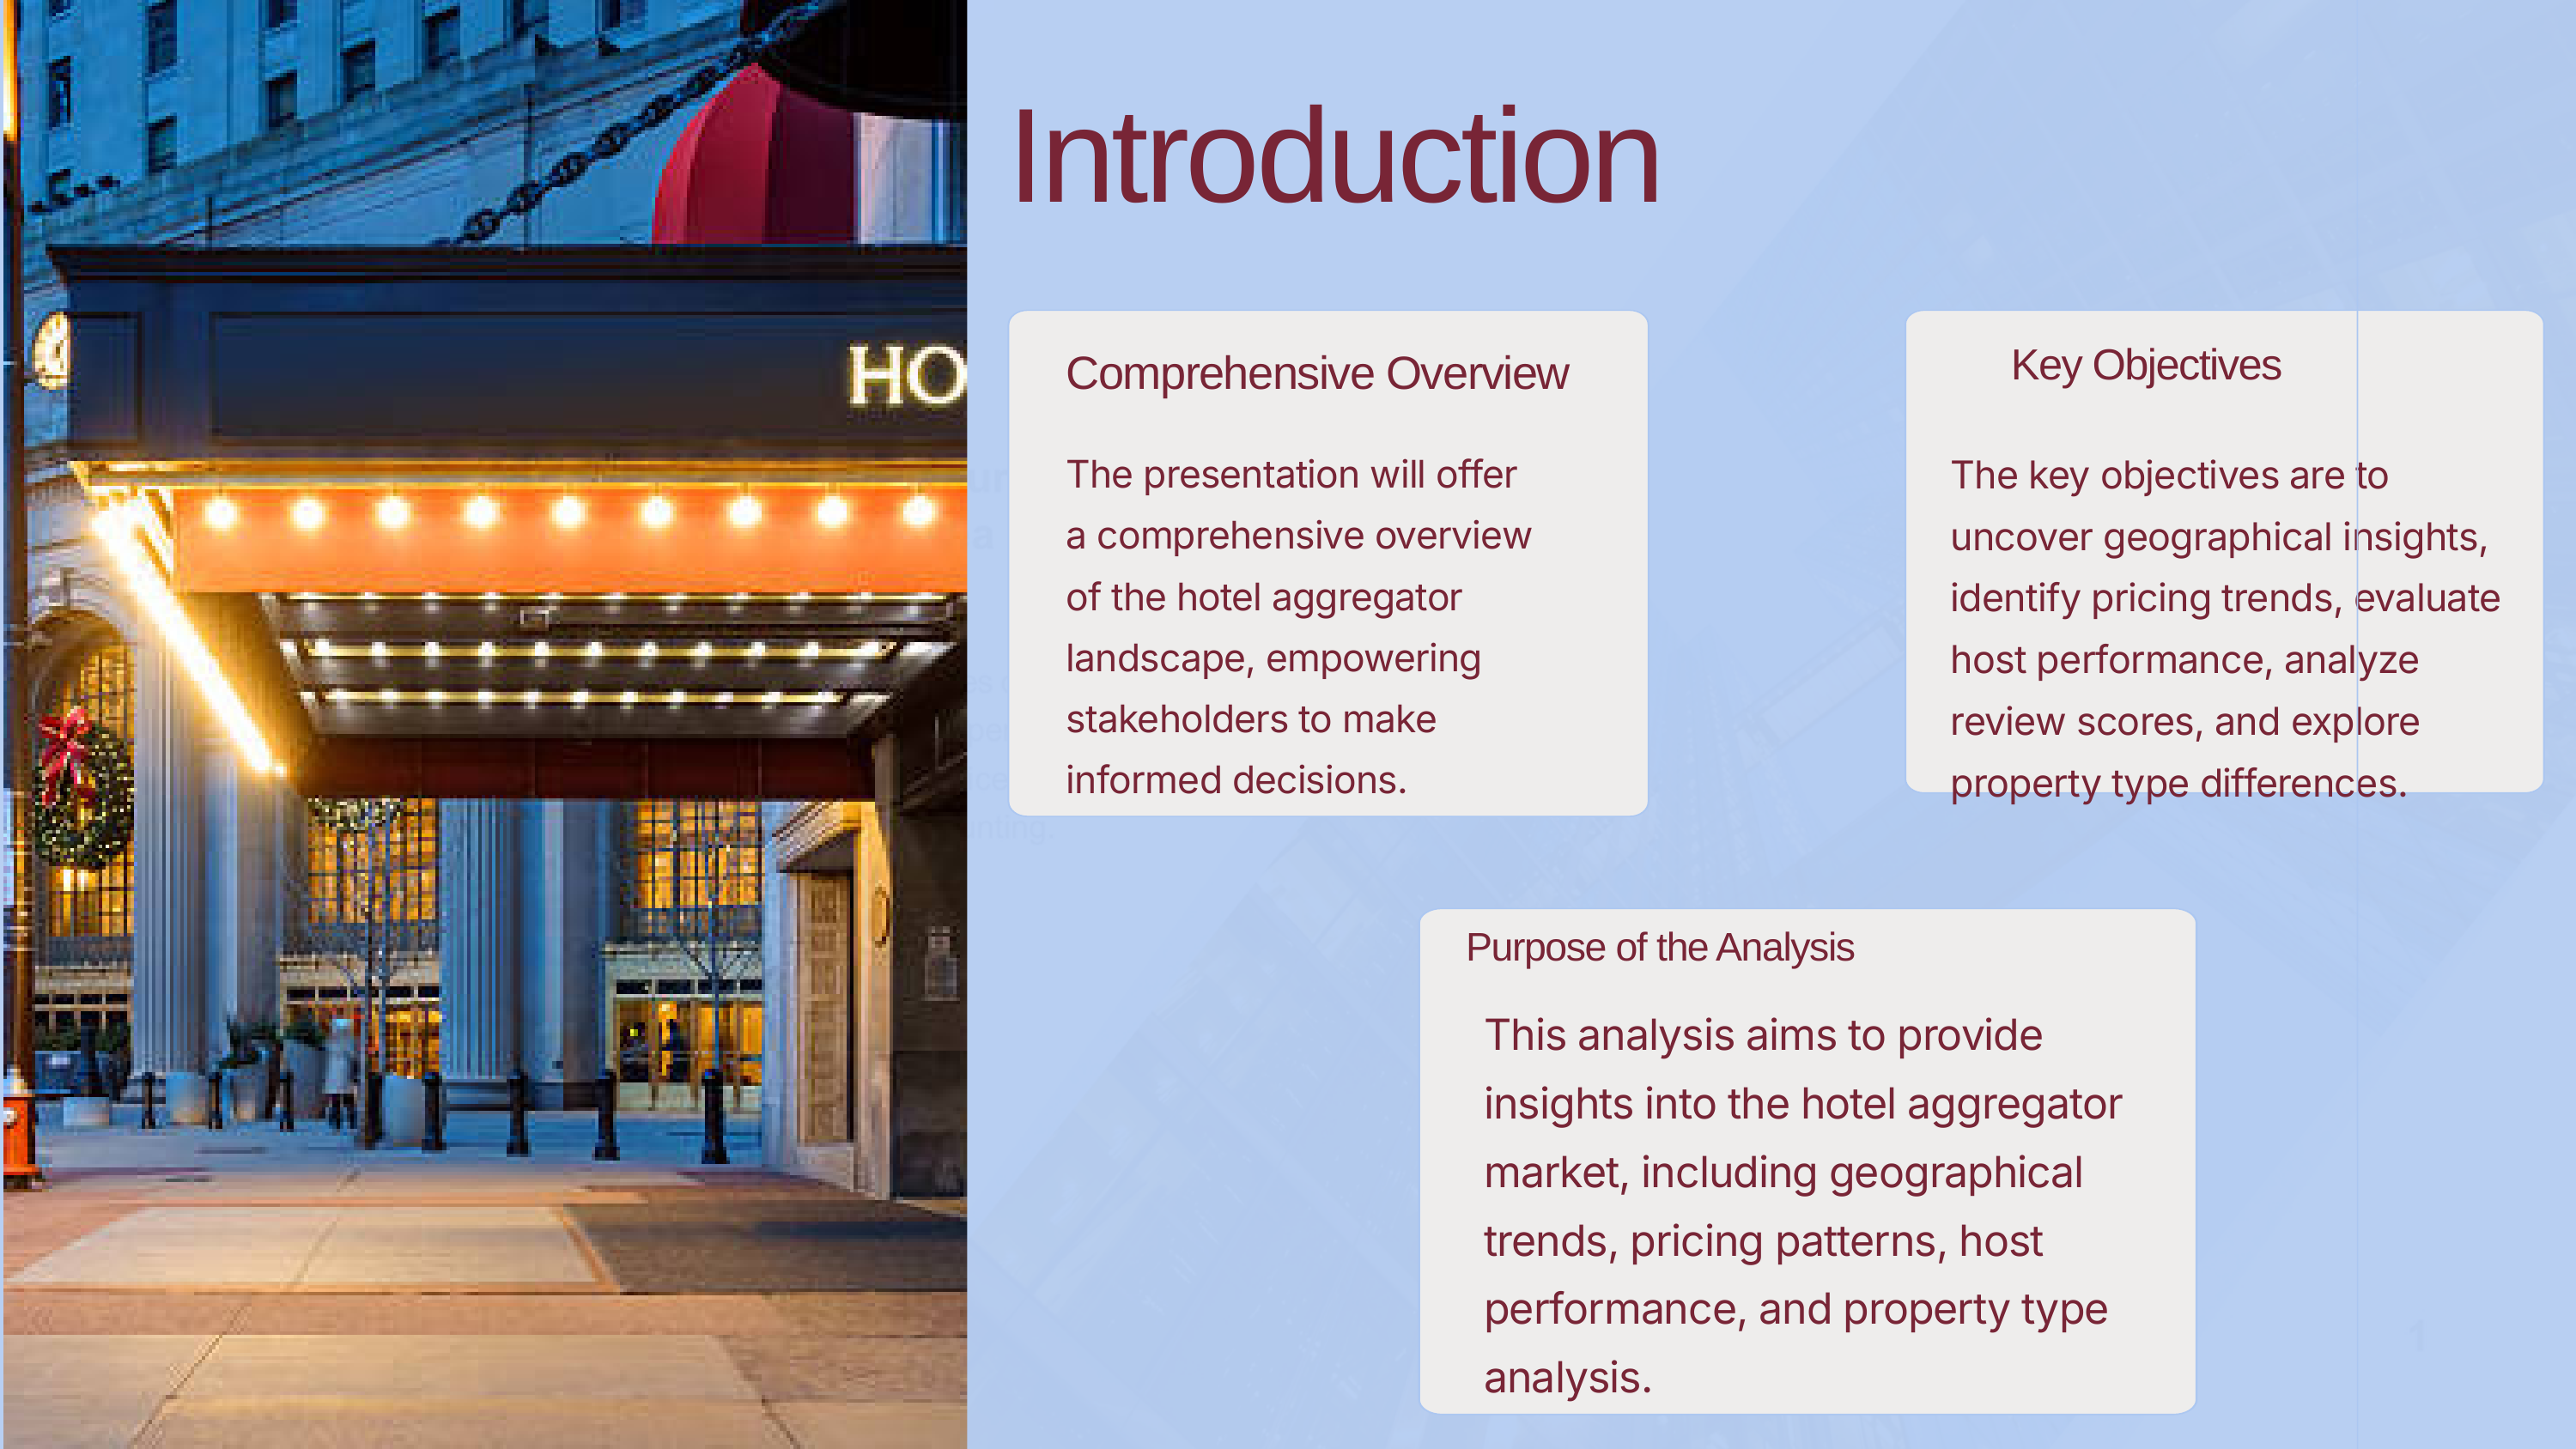

Introduction

Key Objectives
Comprehensive Overview
The presentation will offer a comprehensive overview of the hotel aggregator landscape, empowering stakeholders to make informed decisions.
The key objectives are to uncover geographical insights, identify pricing trends, evaluate host performance, analyze review scores, and explore property type differences.

Purpose of the Analysis
This analysis aims to provide insights into the hotel aggregator market, including geographical trends, pricing patterns, host performance, and property type analysis.